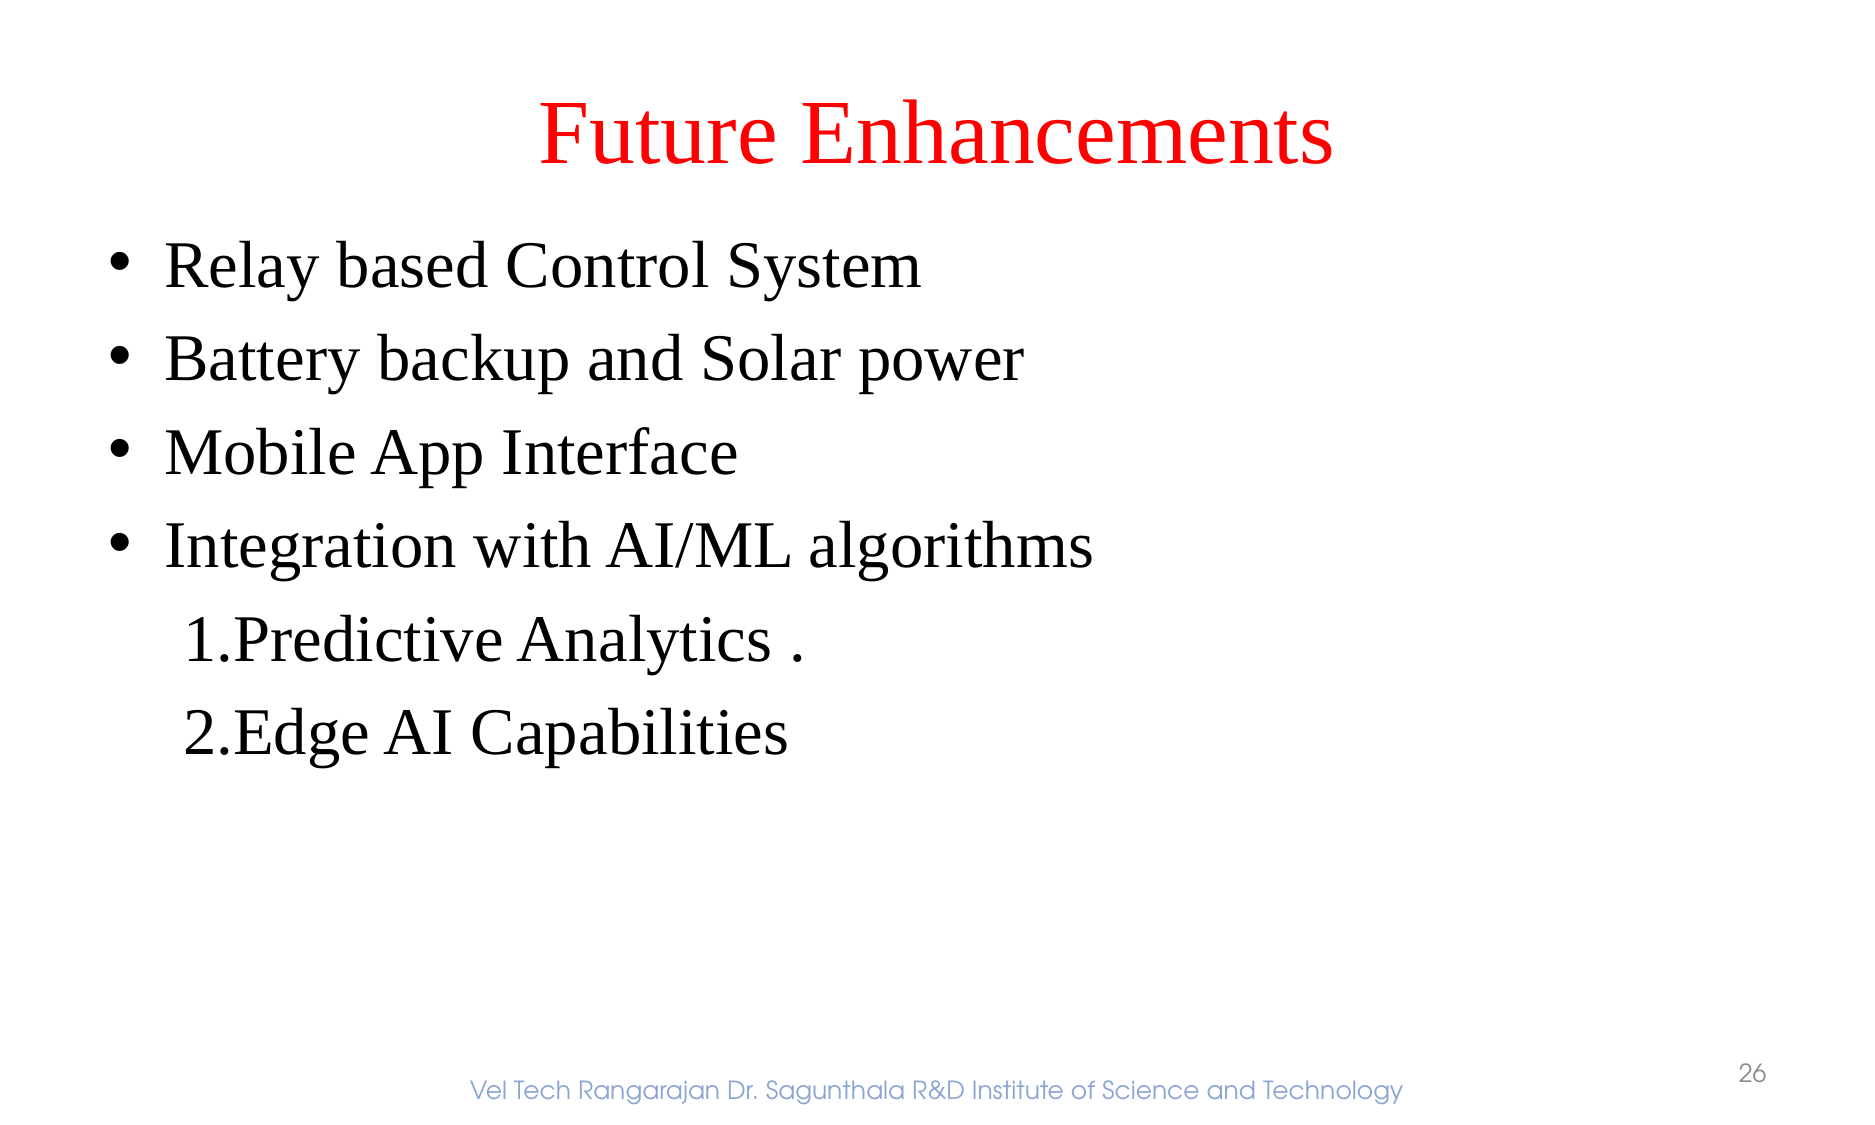

# Future Enhancements
Relay based Control System
Battery backup and Solar power
Mobile App Interface
Integration with AI/ML algorithms
Predictive Analytics .
Edge AI Capabilities
26
Vel Tech Rangarajan Dr. Sagunthala R&D Institute of Science and Technology